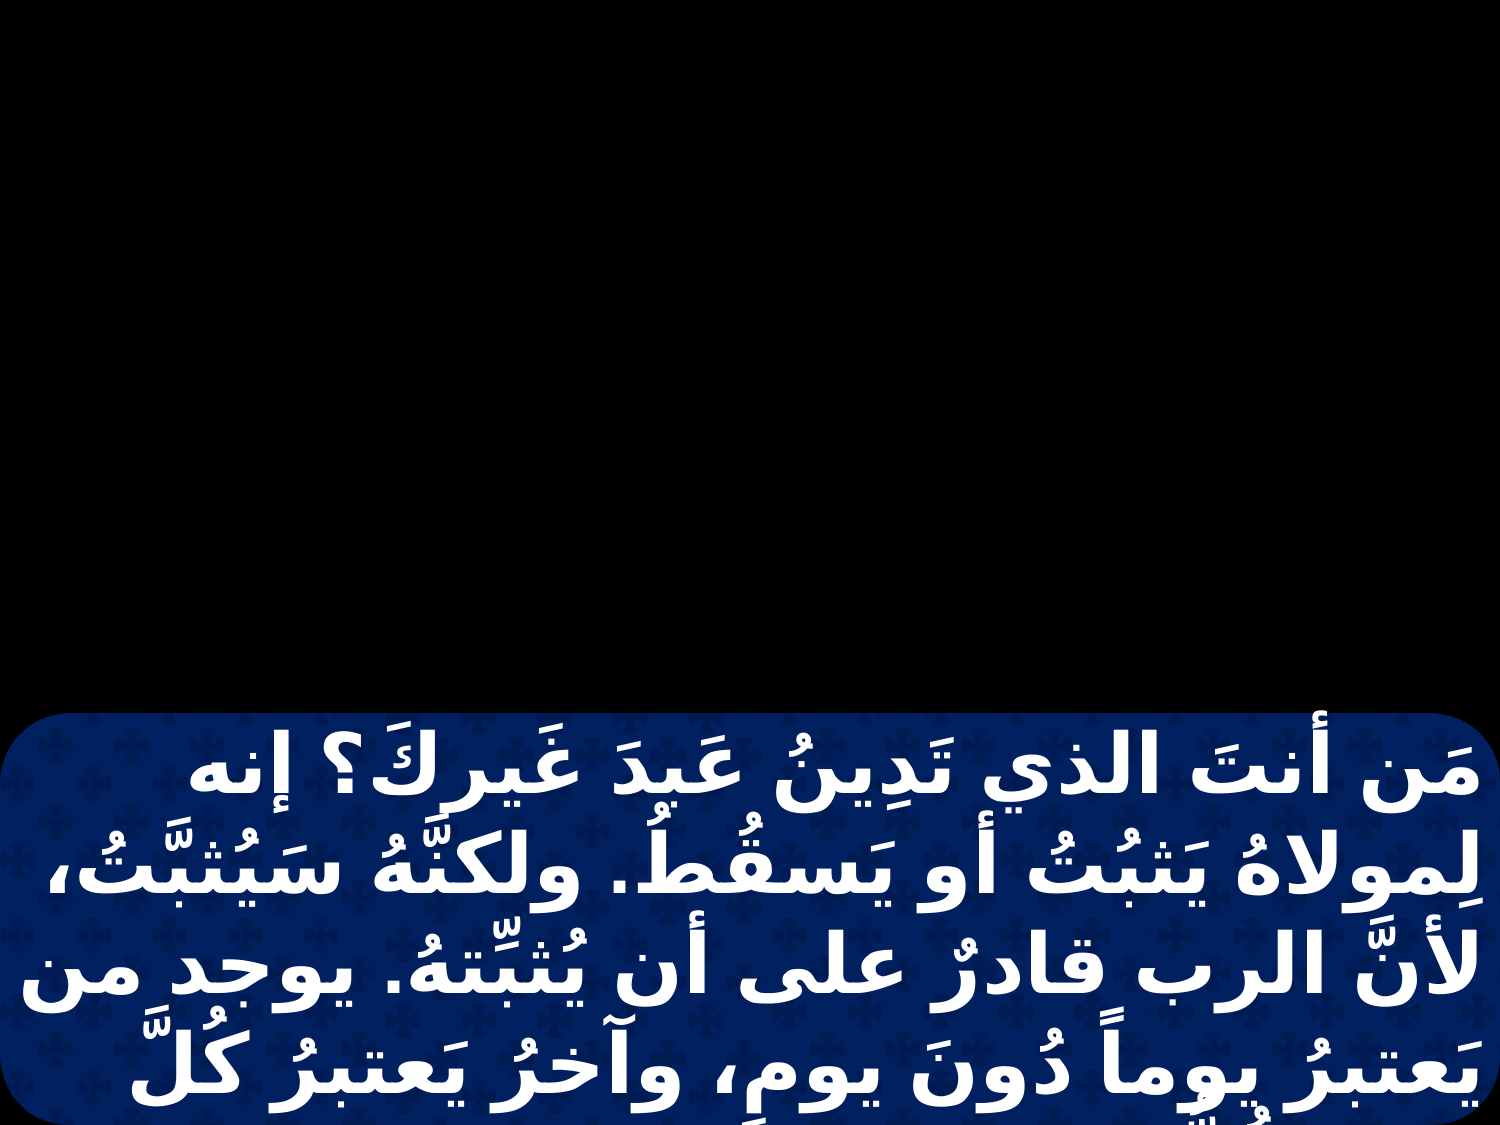

مَن أنتَ الذي تَدِينُ عَبدَ غَيركَ؟ إنه لِمولاهُ يَثبُتُ أو يَسقُطُ. ولكنَّهُ سَيُثبَّتُ، لأنَّ الرب قادرٌ على أن يُثبِّتهُ. يوجد من يَعتبرُ يوماً دُونَ يومٍ، وآخرُ يَعتبرُ كُلَّ يومٍ. كُلُّ واحدٍ فليقتنع بعقله: الذي يَهتمُّ باليوم، فلِلرَّبِّ يَهتمُّ.